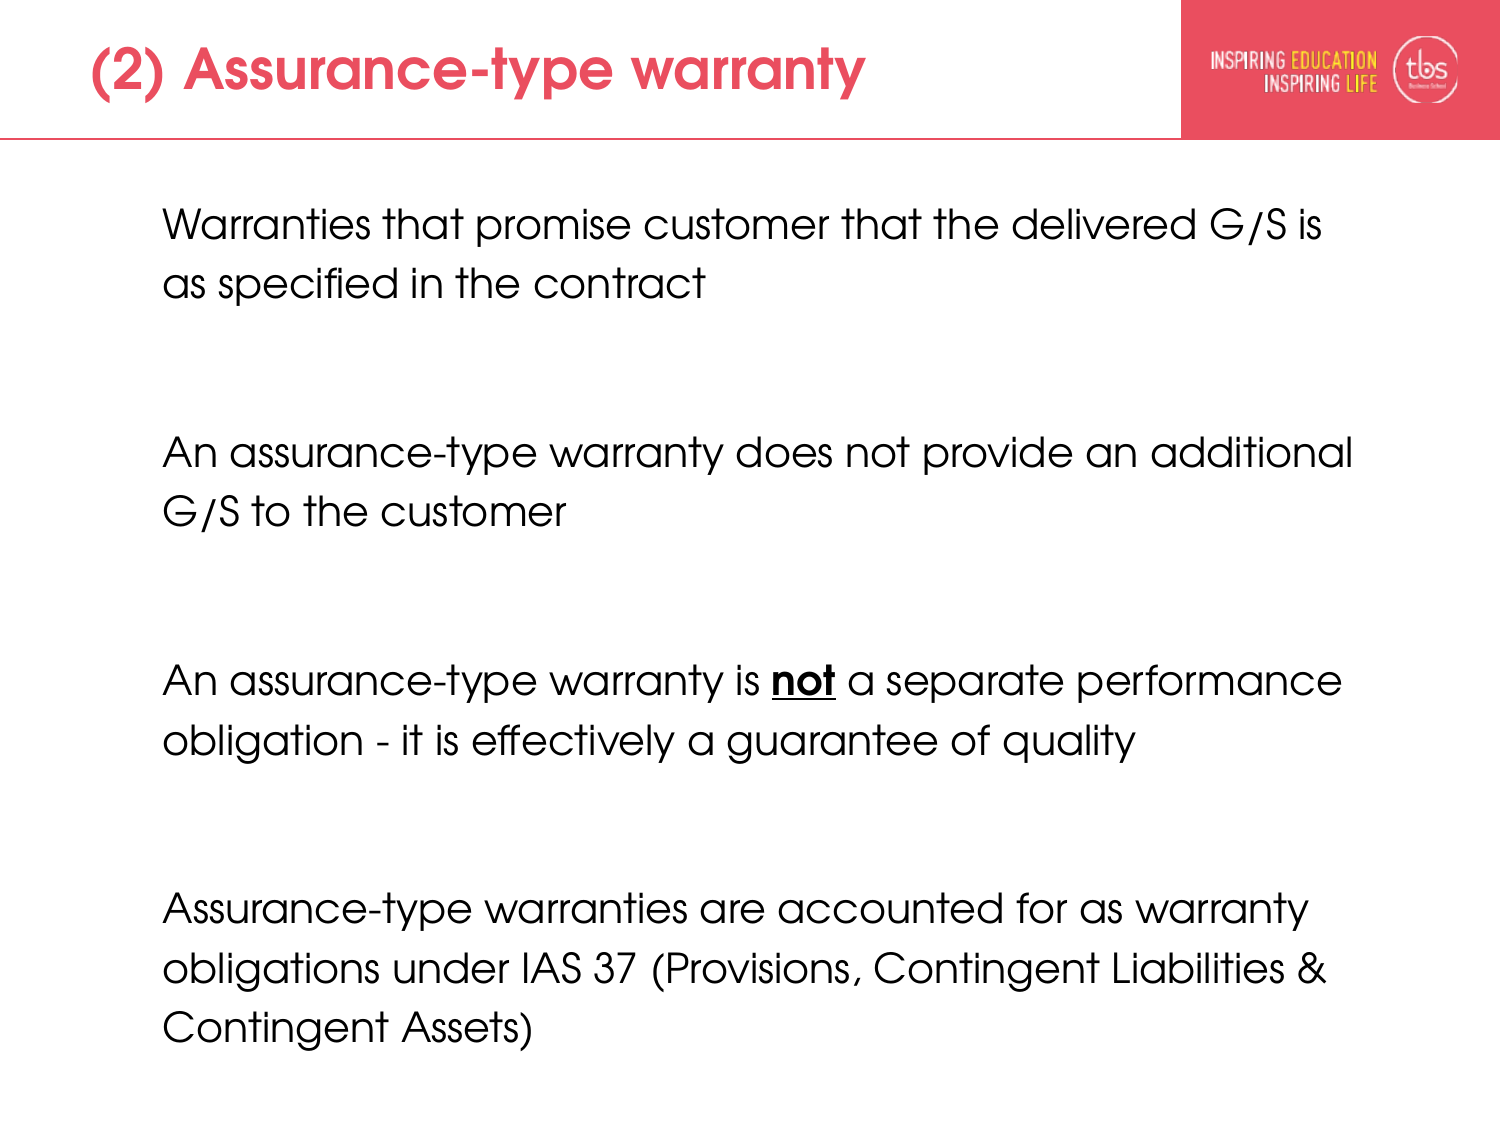

# (2) Assurance-type warranty
Warranties that promise customer that the delivered G/S is as specified in the contract

An assurance-type warranty does not provide an additional G/S to the customer

An assurance-type warranty is not a separate performance obligation - it is effectively a guarantee of quality

Assurance-type warranties are accounted for as warranty obligations under IAS 37 (Provisions, Contingent Liabilities & Contingent Assets)